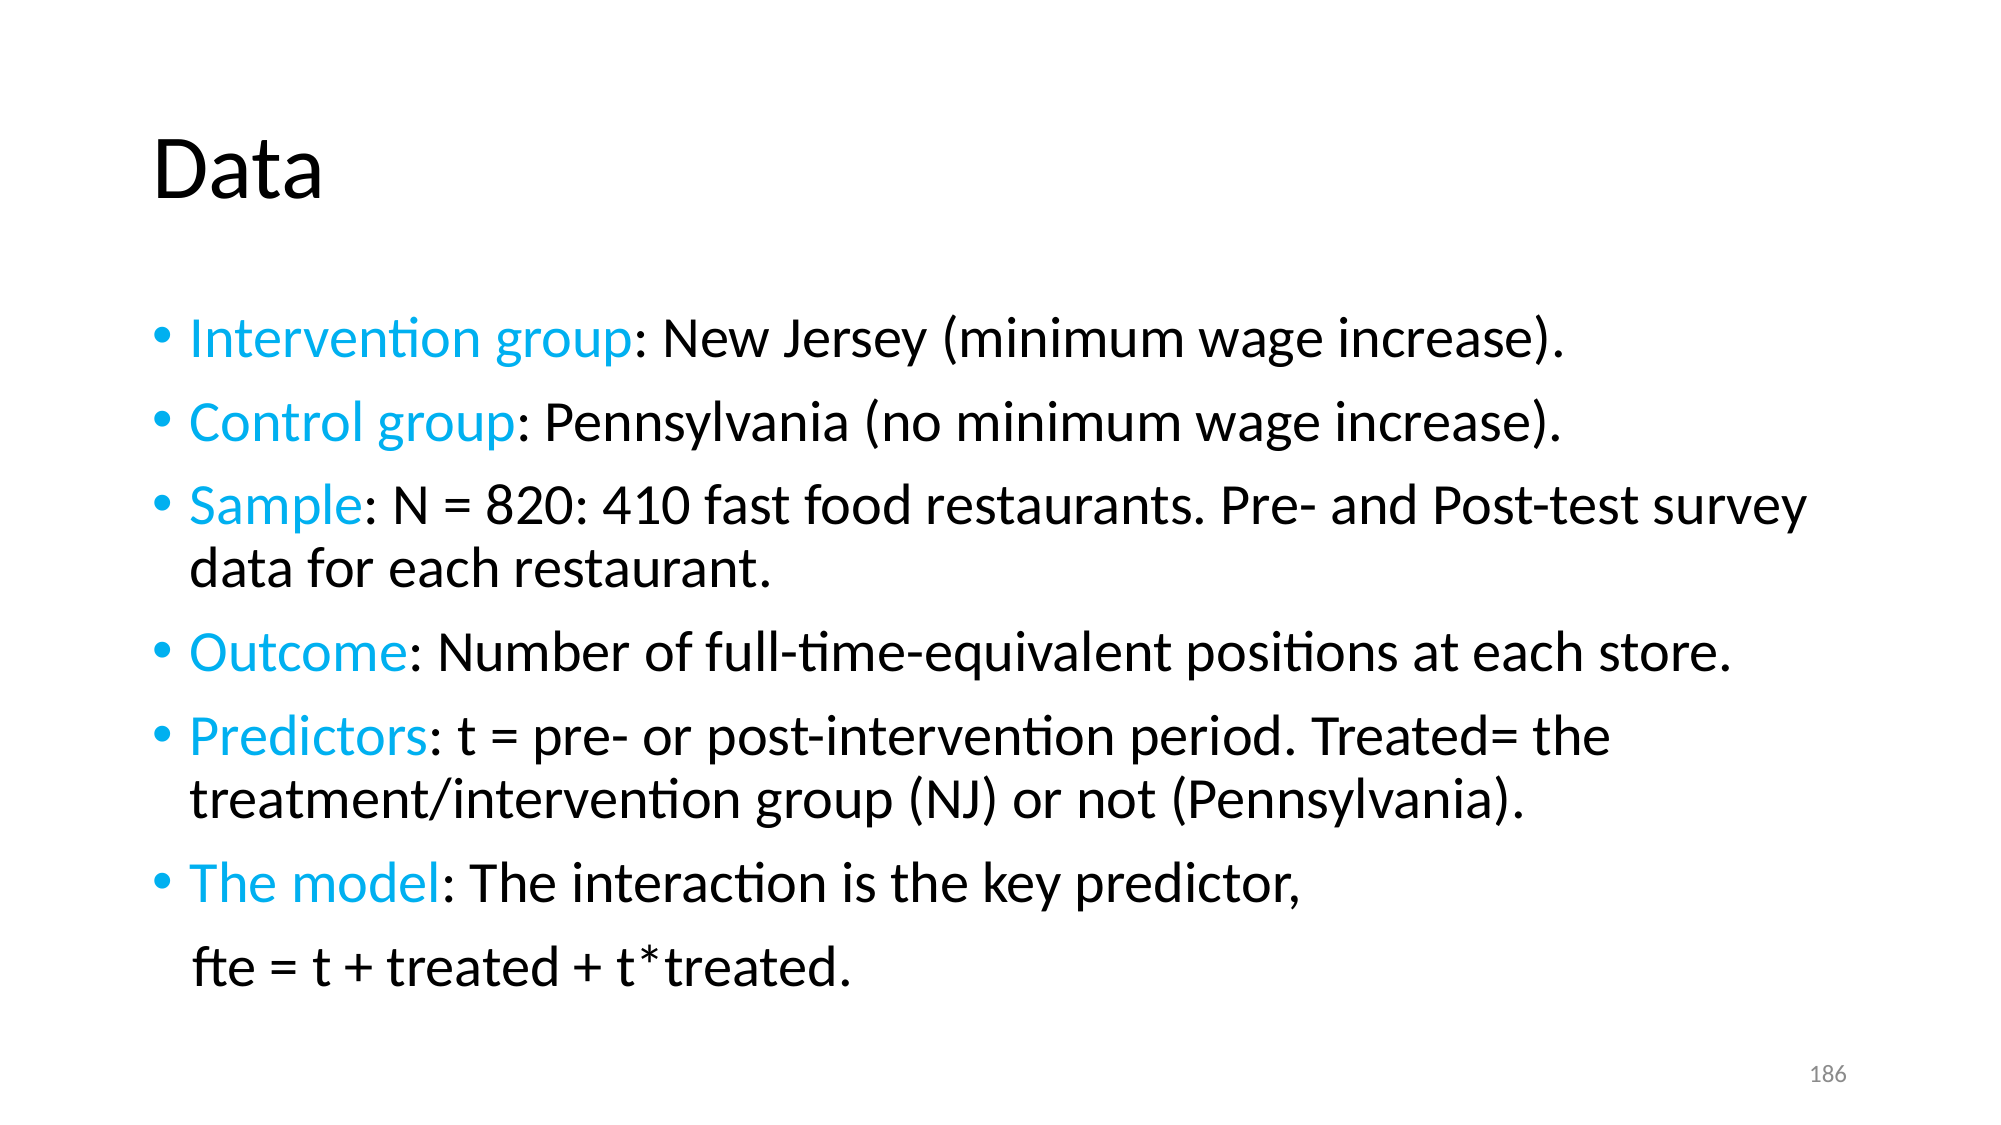

# Data
Intervention group: New Jersey (minimum wage increase).
Control group: Pennsylvania (no minimum wage increase).
Sample: N = 820: 410 fast food restaurants. Pre- and Post-test survey data for each restaurant.
Outcome: Number of full-time-equivalent positions at each store.
Predictors: t = pre- or post-intervention period. Treated= the treatment/intervention group (NJ) or not (Pennsylvania).
The model: The interaction is the key predictor,
   fte = t + treated + t*treated.

186